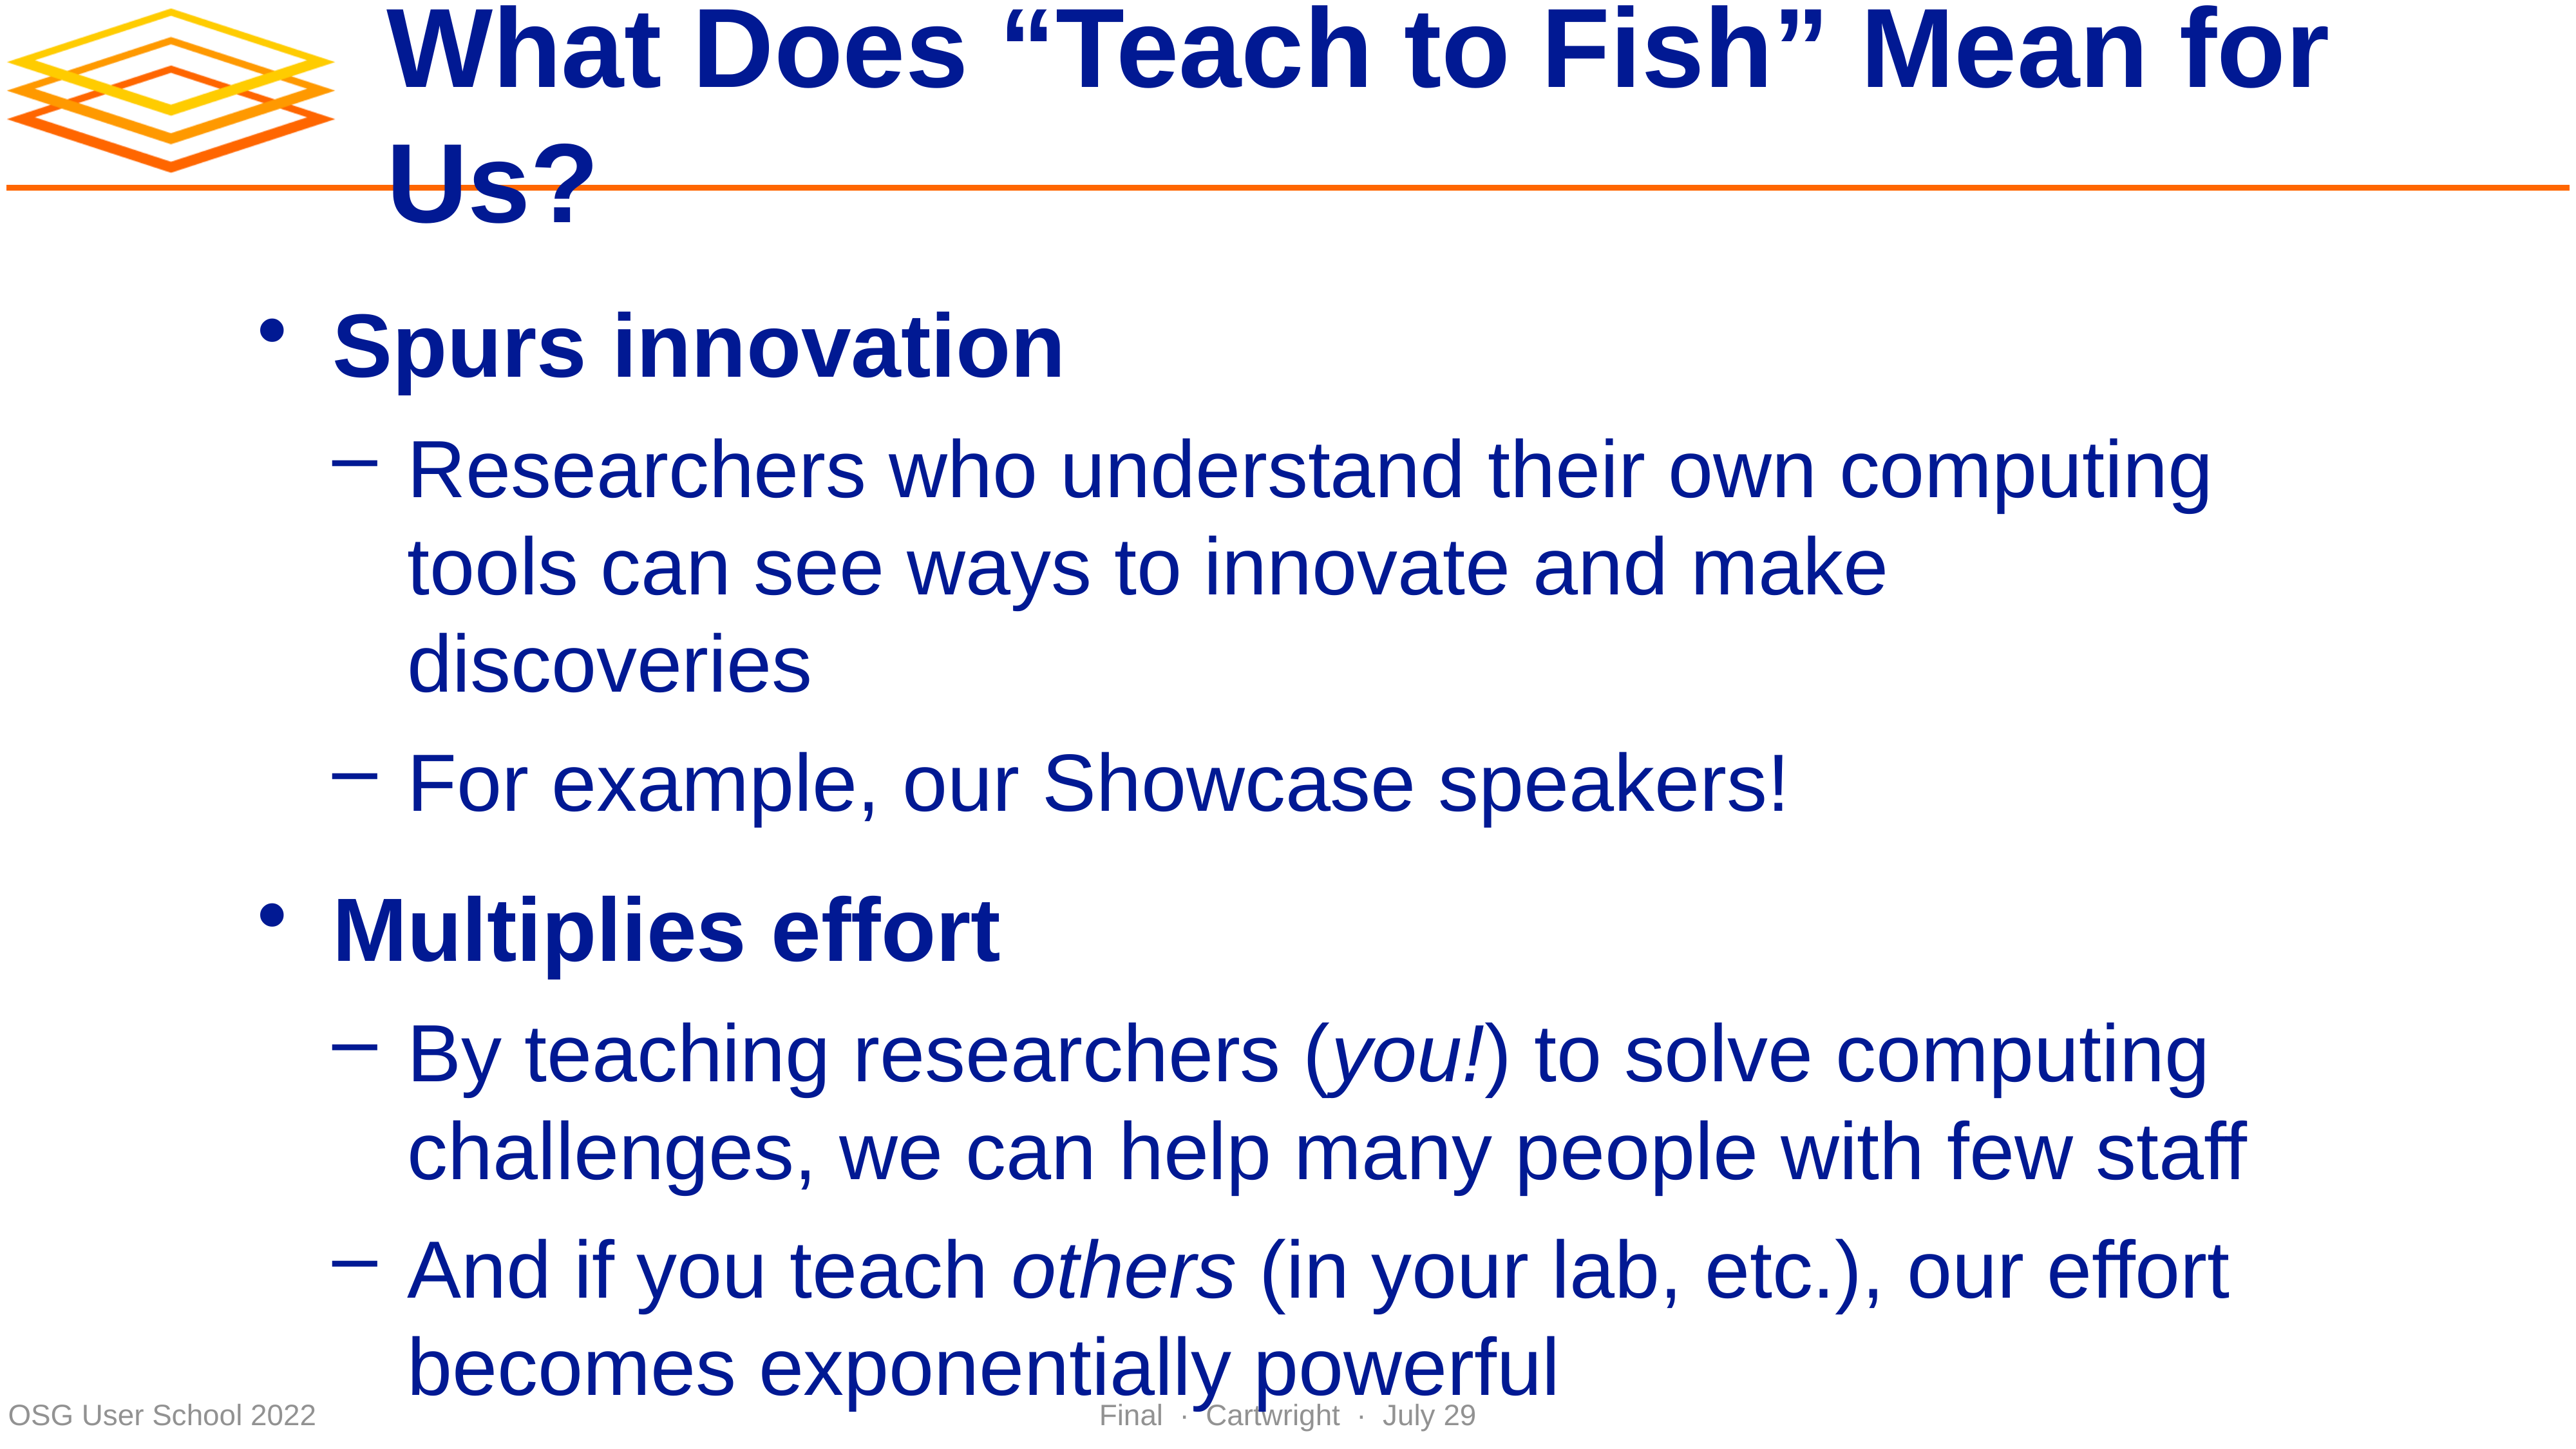

# What Does “Teach to Fish” Mean for Us?
Spurs innovation
Researchers who understand their own computing tools can see ways to innovate and make discoveries
For example, our Showcase speakers!
Multiplies effort
By teaching researchers (you!) to solve computing challenges, we can help many people with few staff
And if you teach others (in your lab, etc.), our effort becomes exponentially powerful
33